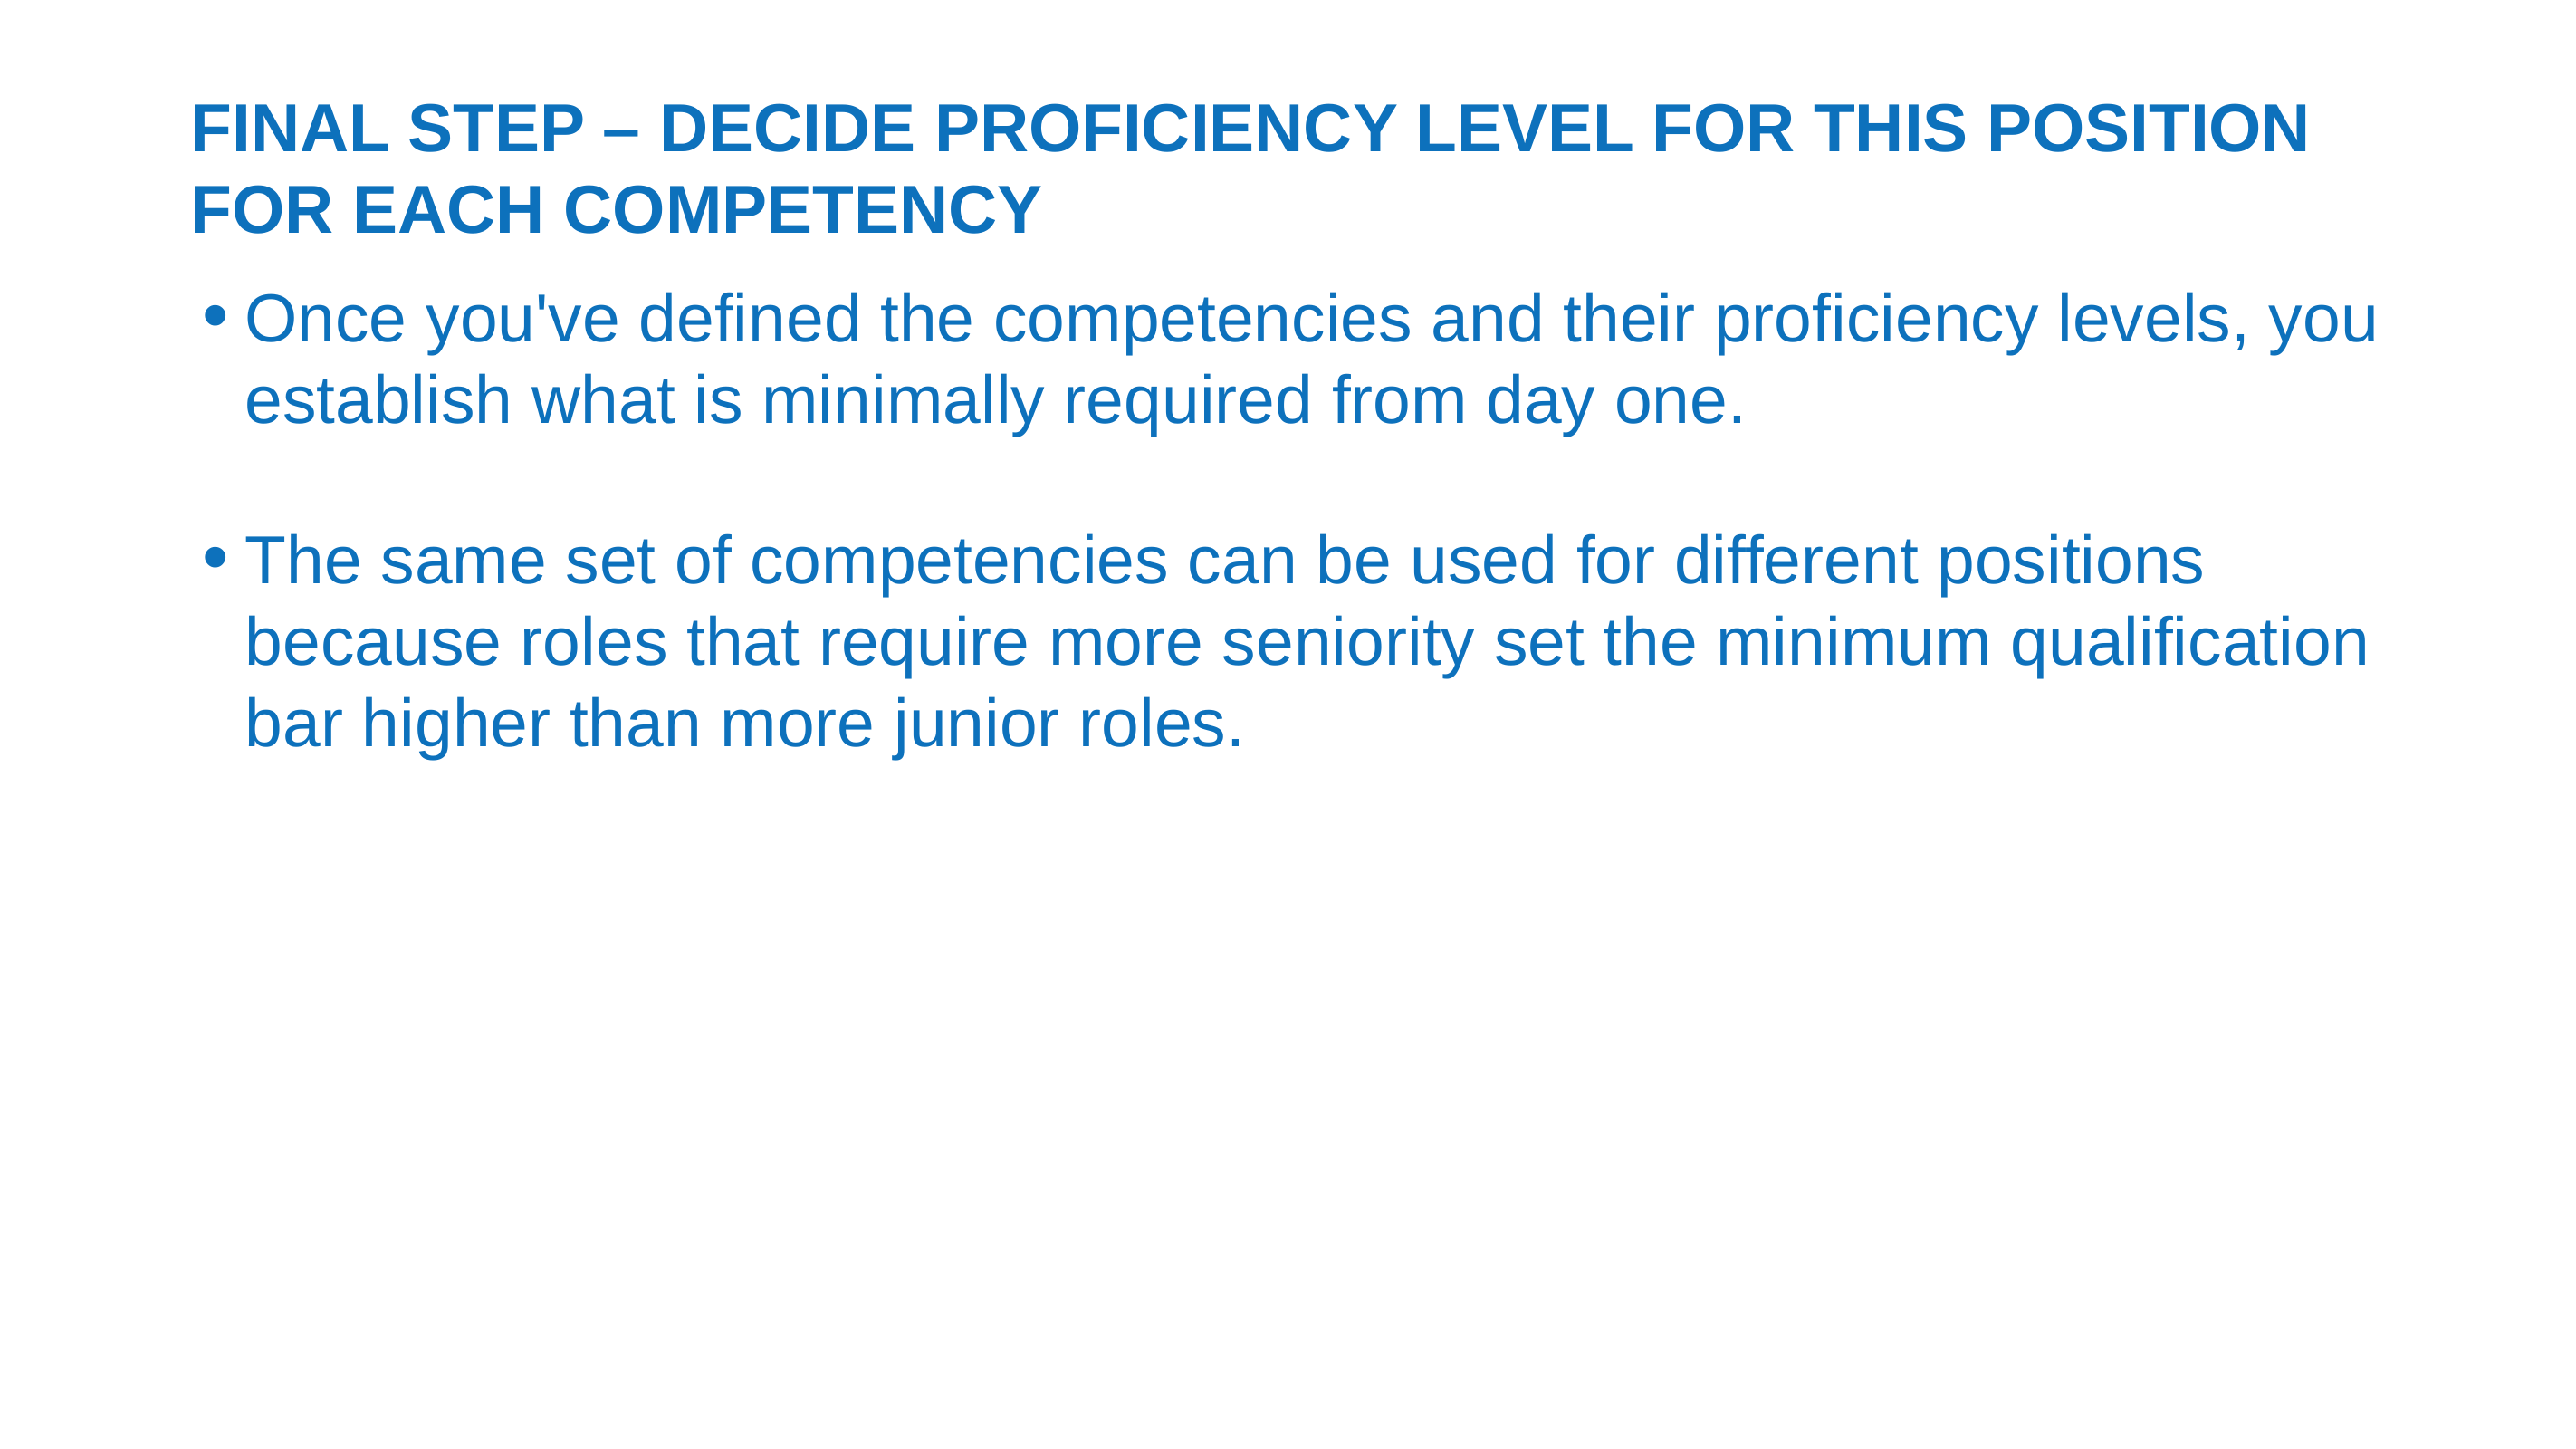

# Final step – decide proficiency level for this position for each Competency
Once you've defined the competencies and their proficiency levels, you establish what is minimally required from day one.
The same set of competencies can be used for different positions because roles that require more seniority set the minimum qualification bar higher than more junior roles.